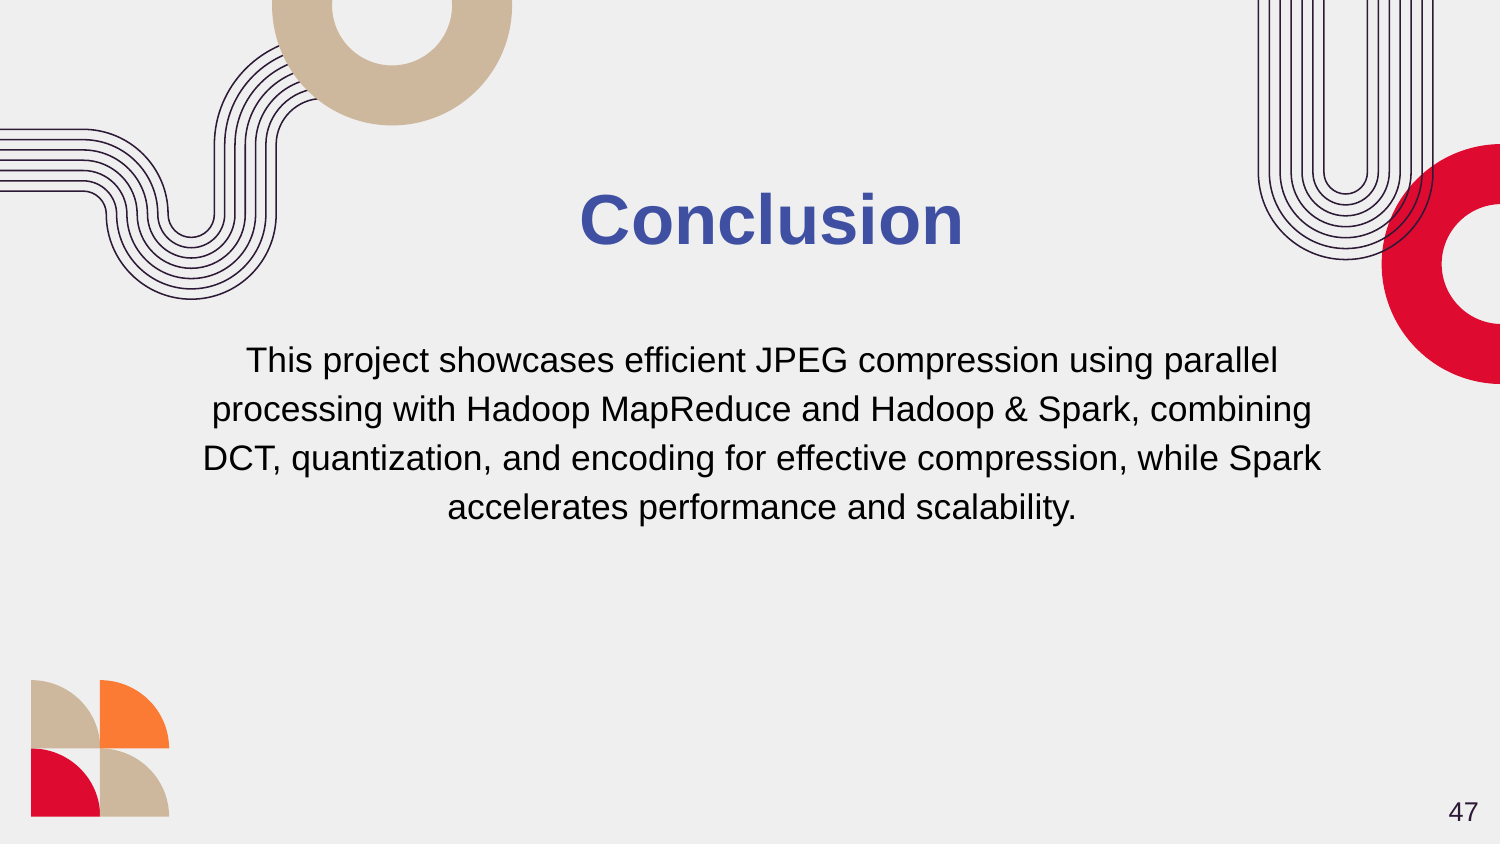

Conclusion
This project showcases efficient JPEG compression using parallel processing with Hadoop MapReduce and Hadoop & Spark, combining DCT, quantization, and encoding for effective compression, while Spark accelerates performance and scalability.

47